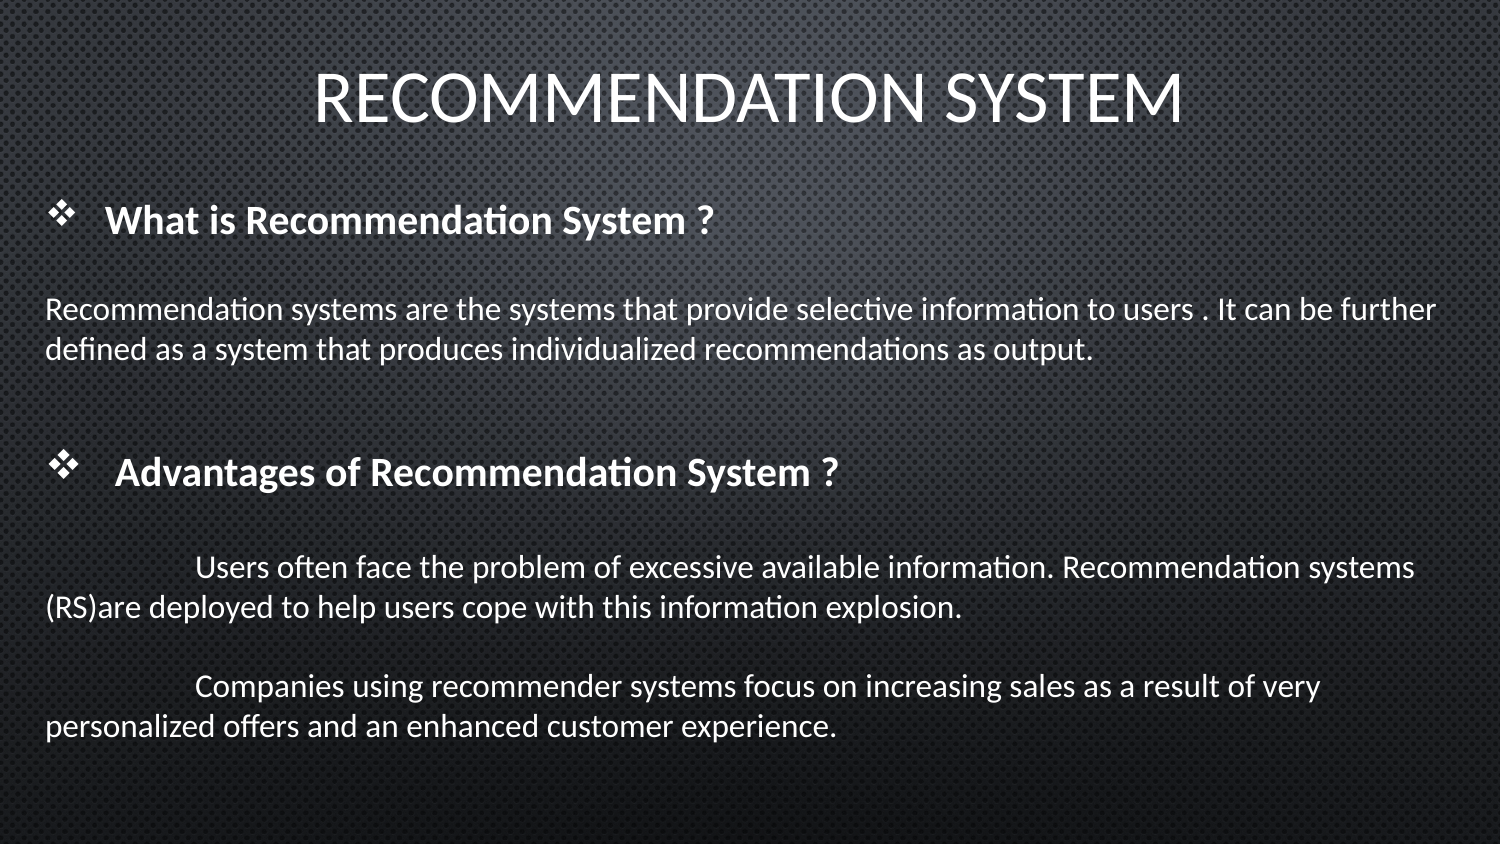

# Recommendation System
   What is Recommendation System ?

Recommendation systems are the systems that provide selective information to users . It can be further defined as a system that produces individualized recommendations as output.

   Advantages of Recommendation System ?

	Users often face the problem of excessive available information. Recommendation systems (RS)are deployed to help users cope with this information explosion.

	Companies using recommender systems focus on increasing sales as a result of very personalized offers and an enhanced customer experience.